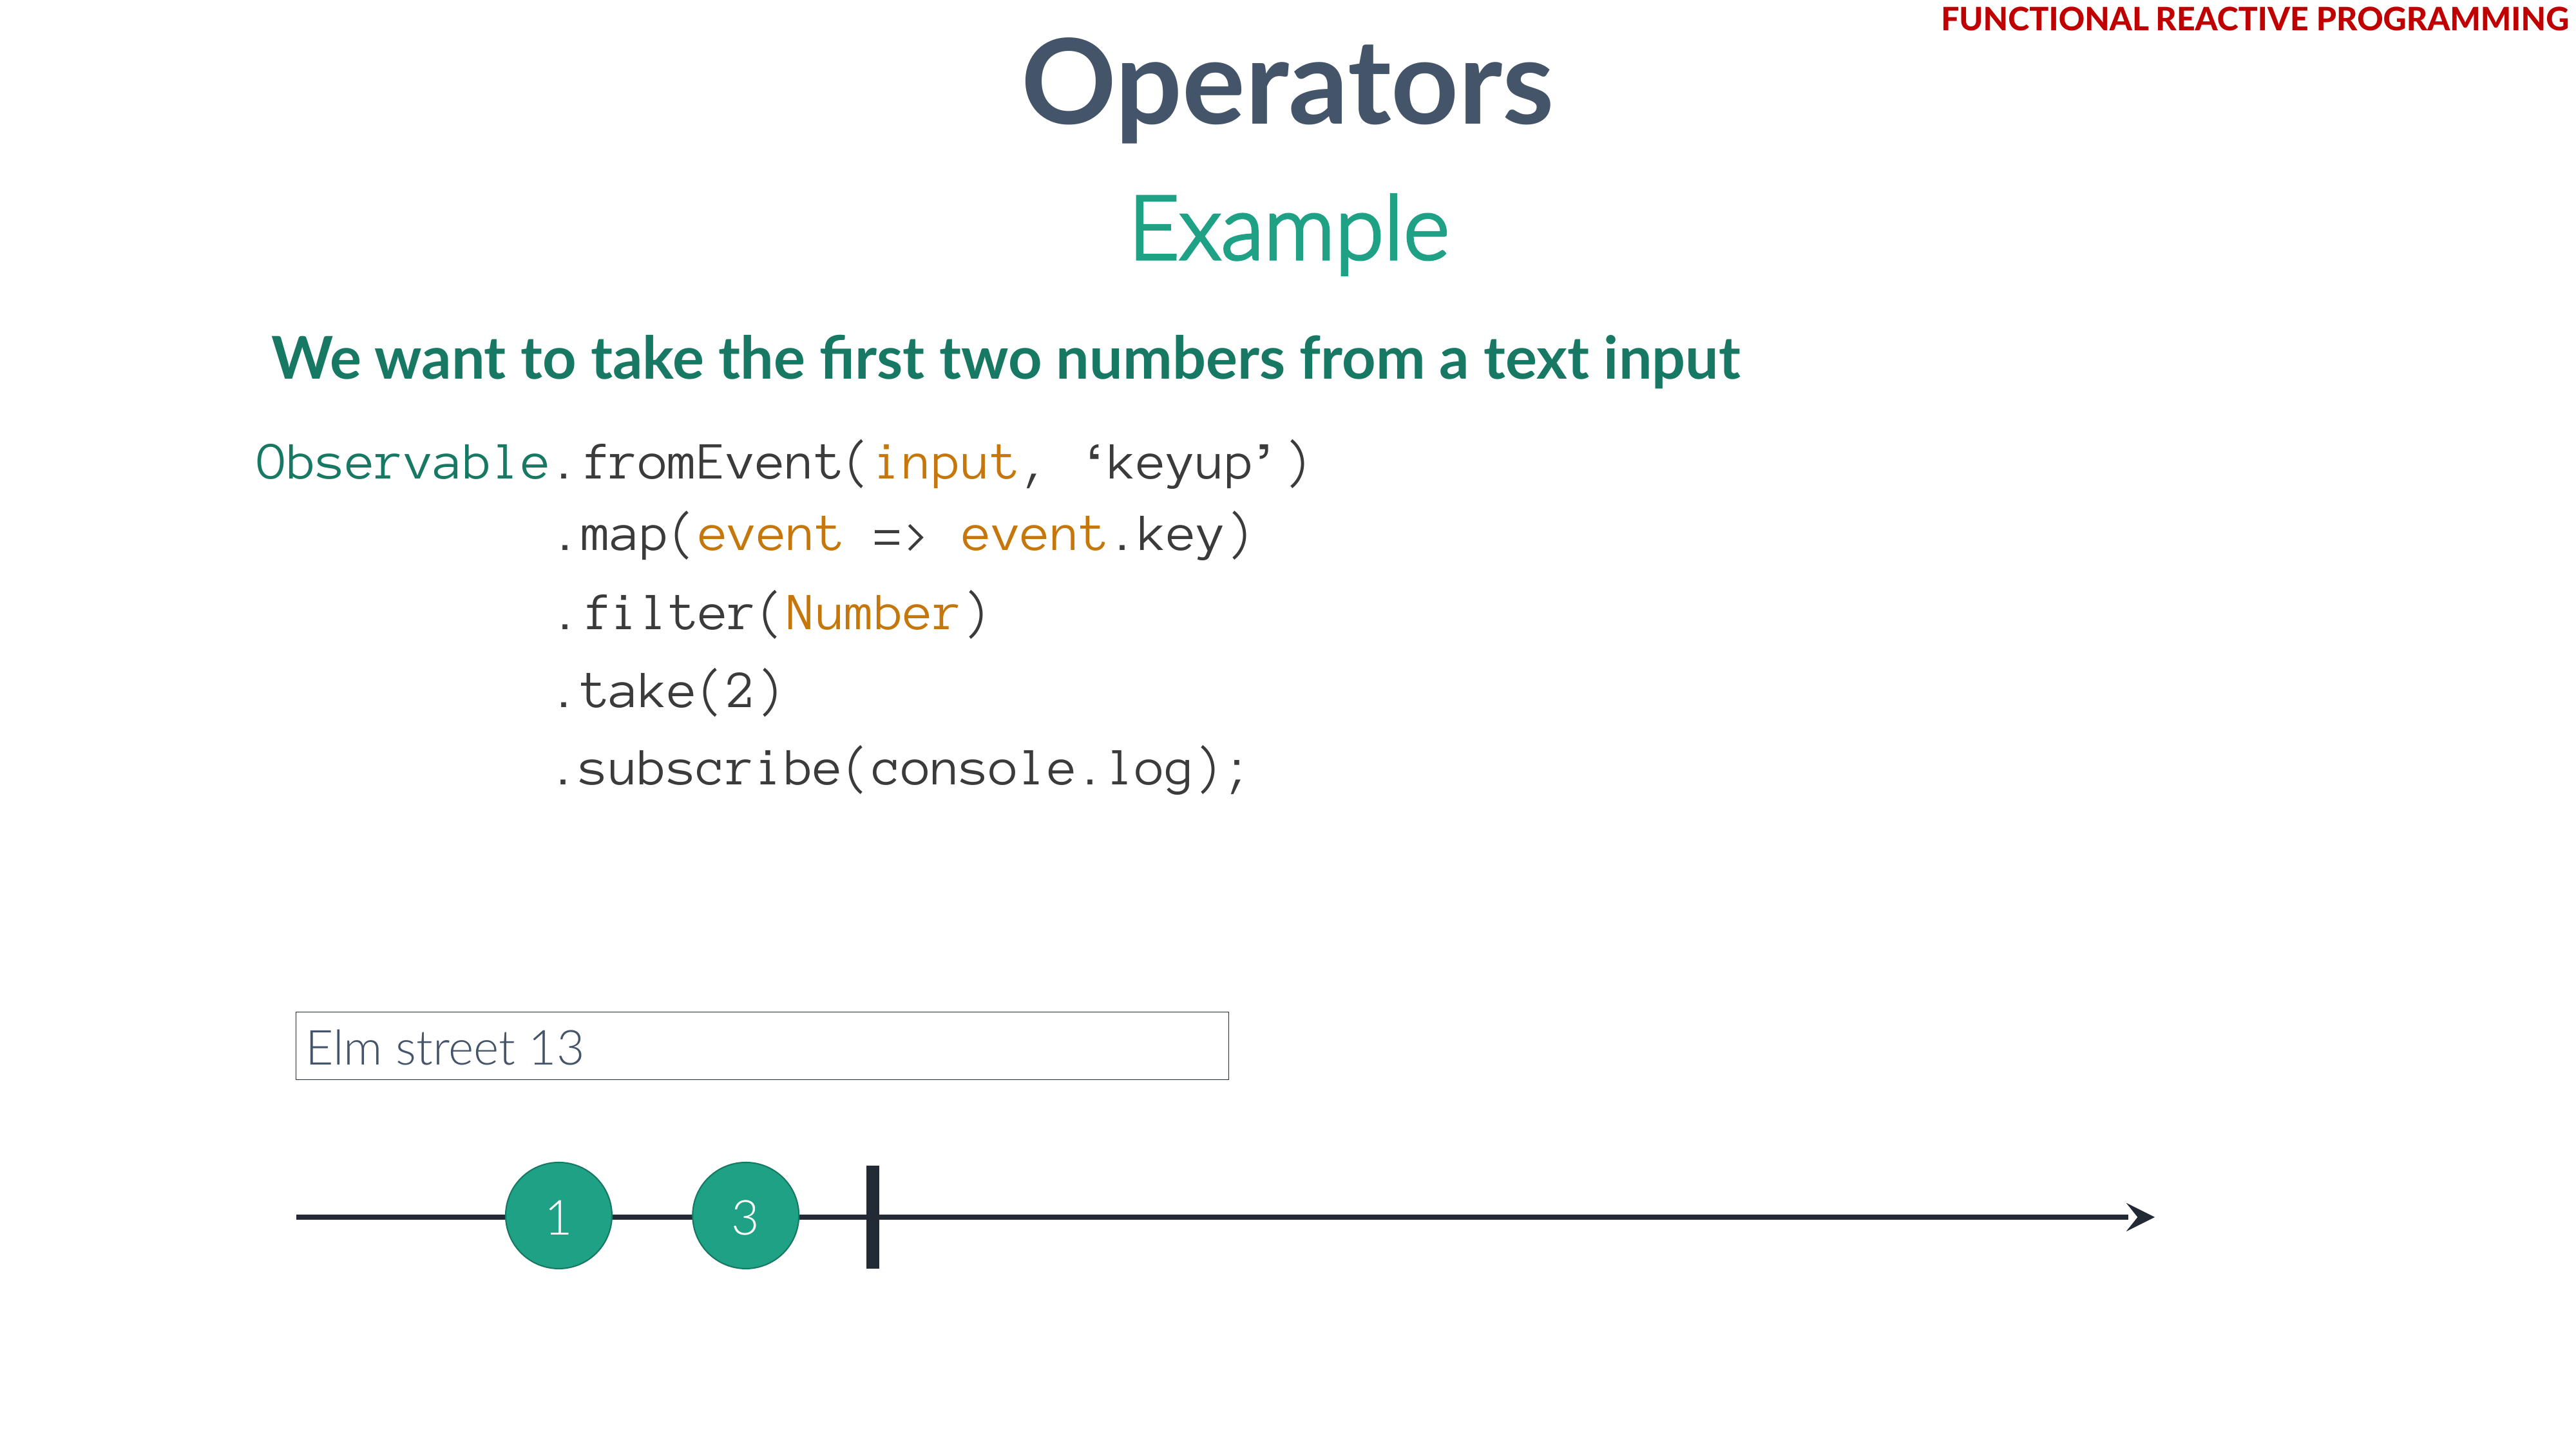

FUNCTIONAL REACTIVE PROGRAMMING
Global idea

Operators
Example
Observable.fromEvent(input, ‘keyup’)

We want to take the first two numbers from a text input
	.map(event => event.key)
	.filter(Number)
	.take(2)
	.subscribe(console.log);
Elm street 13
1
3